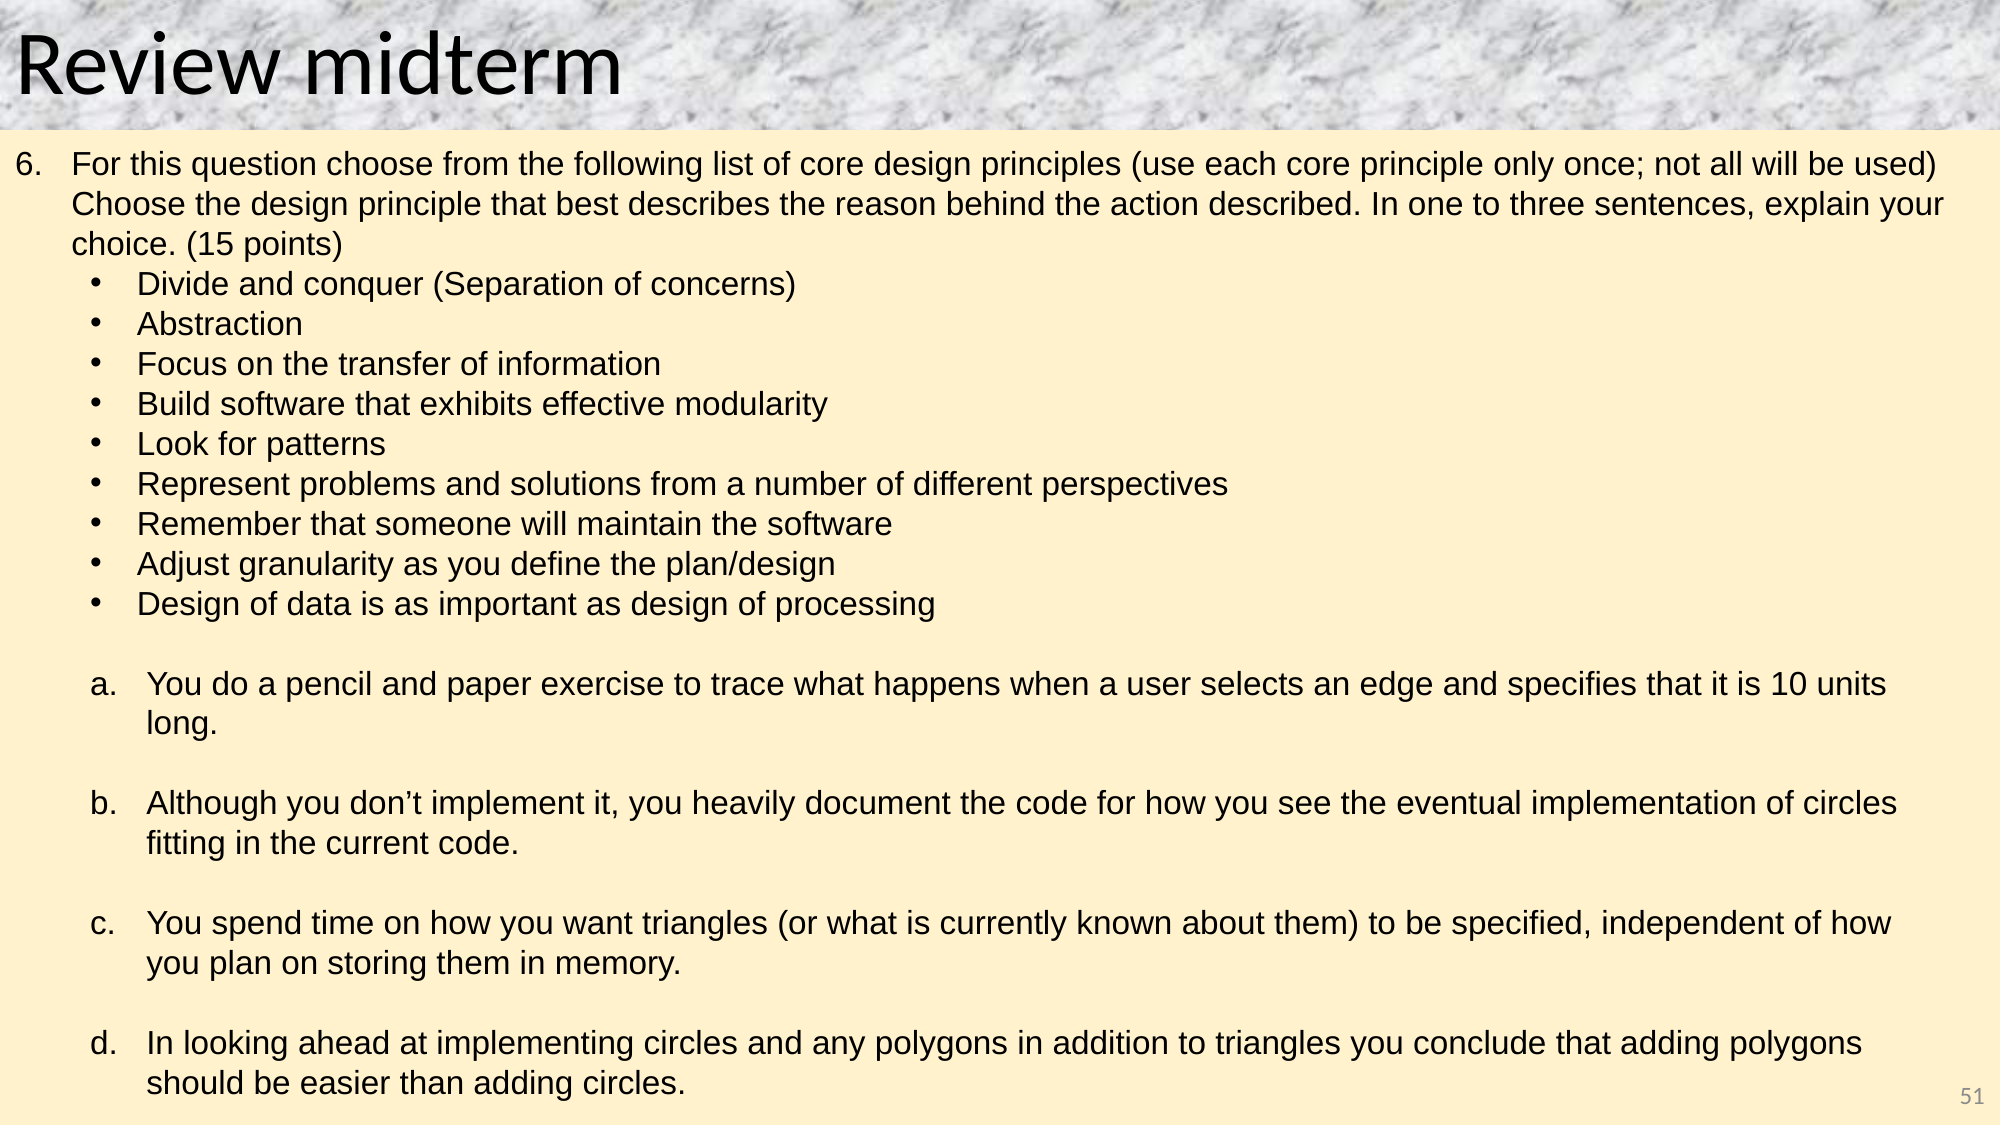

# Review midterm
For this question choose from the following list of core design principles (use each core principle only once; not all will be used) Choose the design principle that best describes the reason behind the action described. In one to three sentences, explain your choice. (15 points)
Divide and conquer (Separation of concerns)
Abstraction
Focus on the transfer of information
Build software that exhibits effective modularity
Look for patterns
Represent problems and solutions from a number of different perspectives
Remember that someone will maintain the software
Adjust granularity as you define the plan/design
Design of data is as important as design of processing

You do a pencil and paper exercise to trace what happens when a user selects an edge and specifies that it is 10 units long.

Although you don’t implement it, you heavily document the code for how you see the eventual implementation of circles fitting in the current code.

You spend time on how you want triangles (or what is currently known about them) to be specified, independent of how you plan on storing them in memory.

In looking ahead at implementing circles and any polygons in addition to triangles you conclude that adding polygons should be easier than adding circles.
51